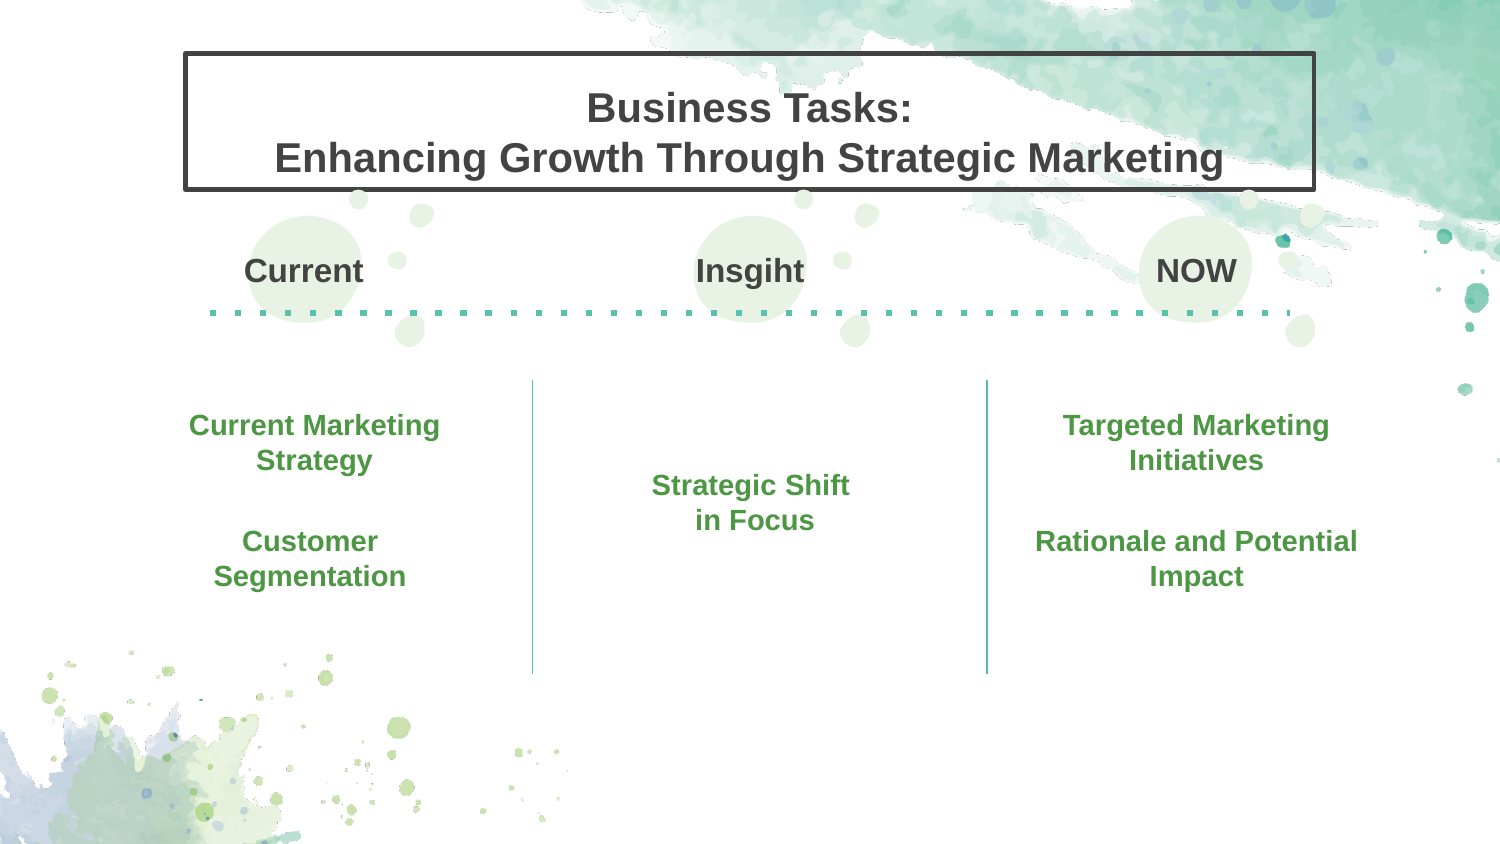

# Business Tasks: Enhancing Growth Through Strategic Marketing

Current
Insgiht
NOW
Current Marketing Strategy
Targeted Marketing Initiatives
Strategic Shift
in Focus
Customer Segmentation
Rationale and Potential Impact